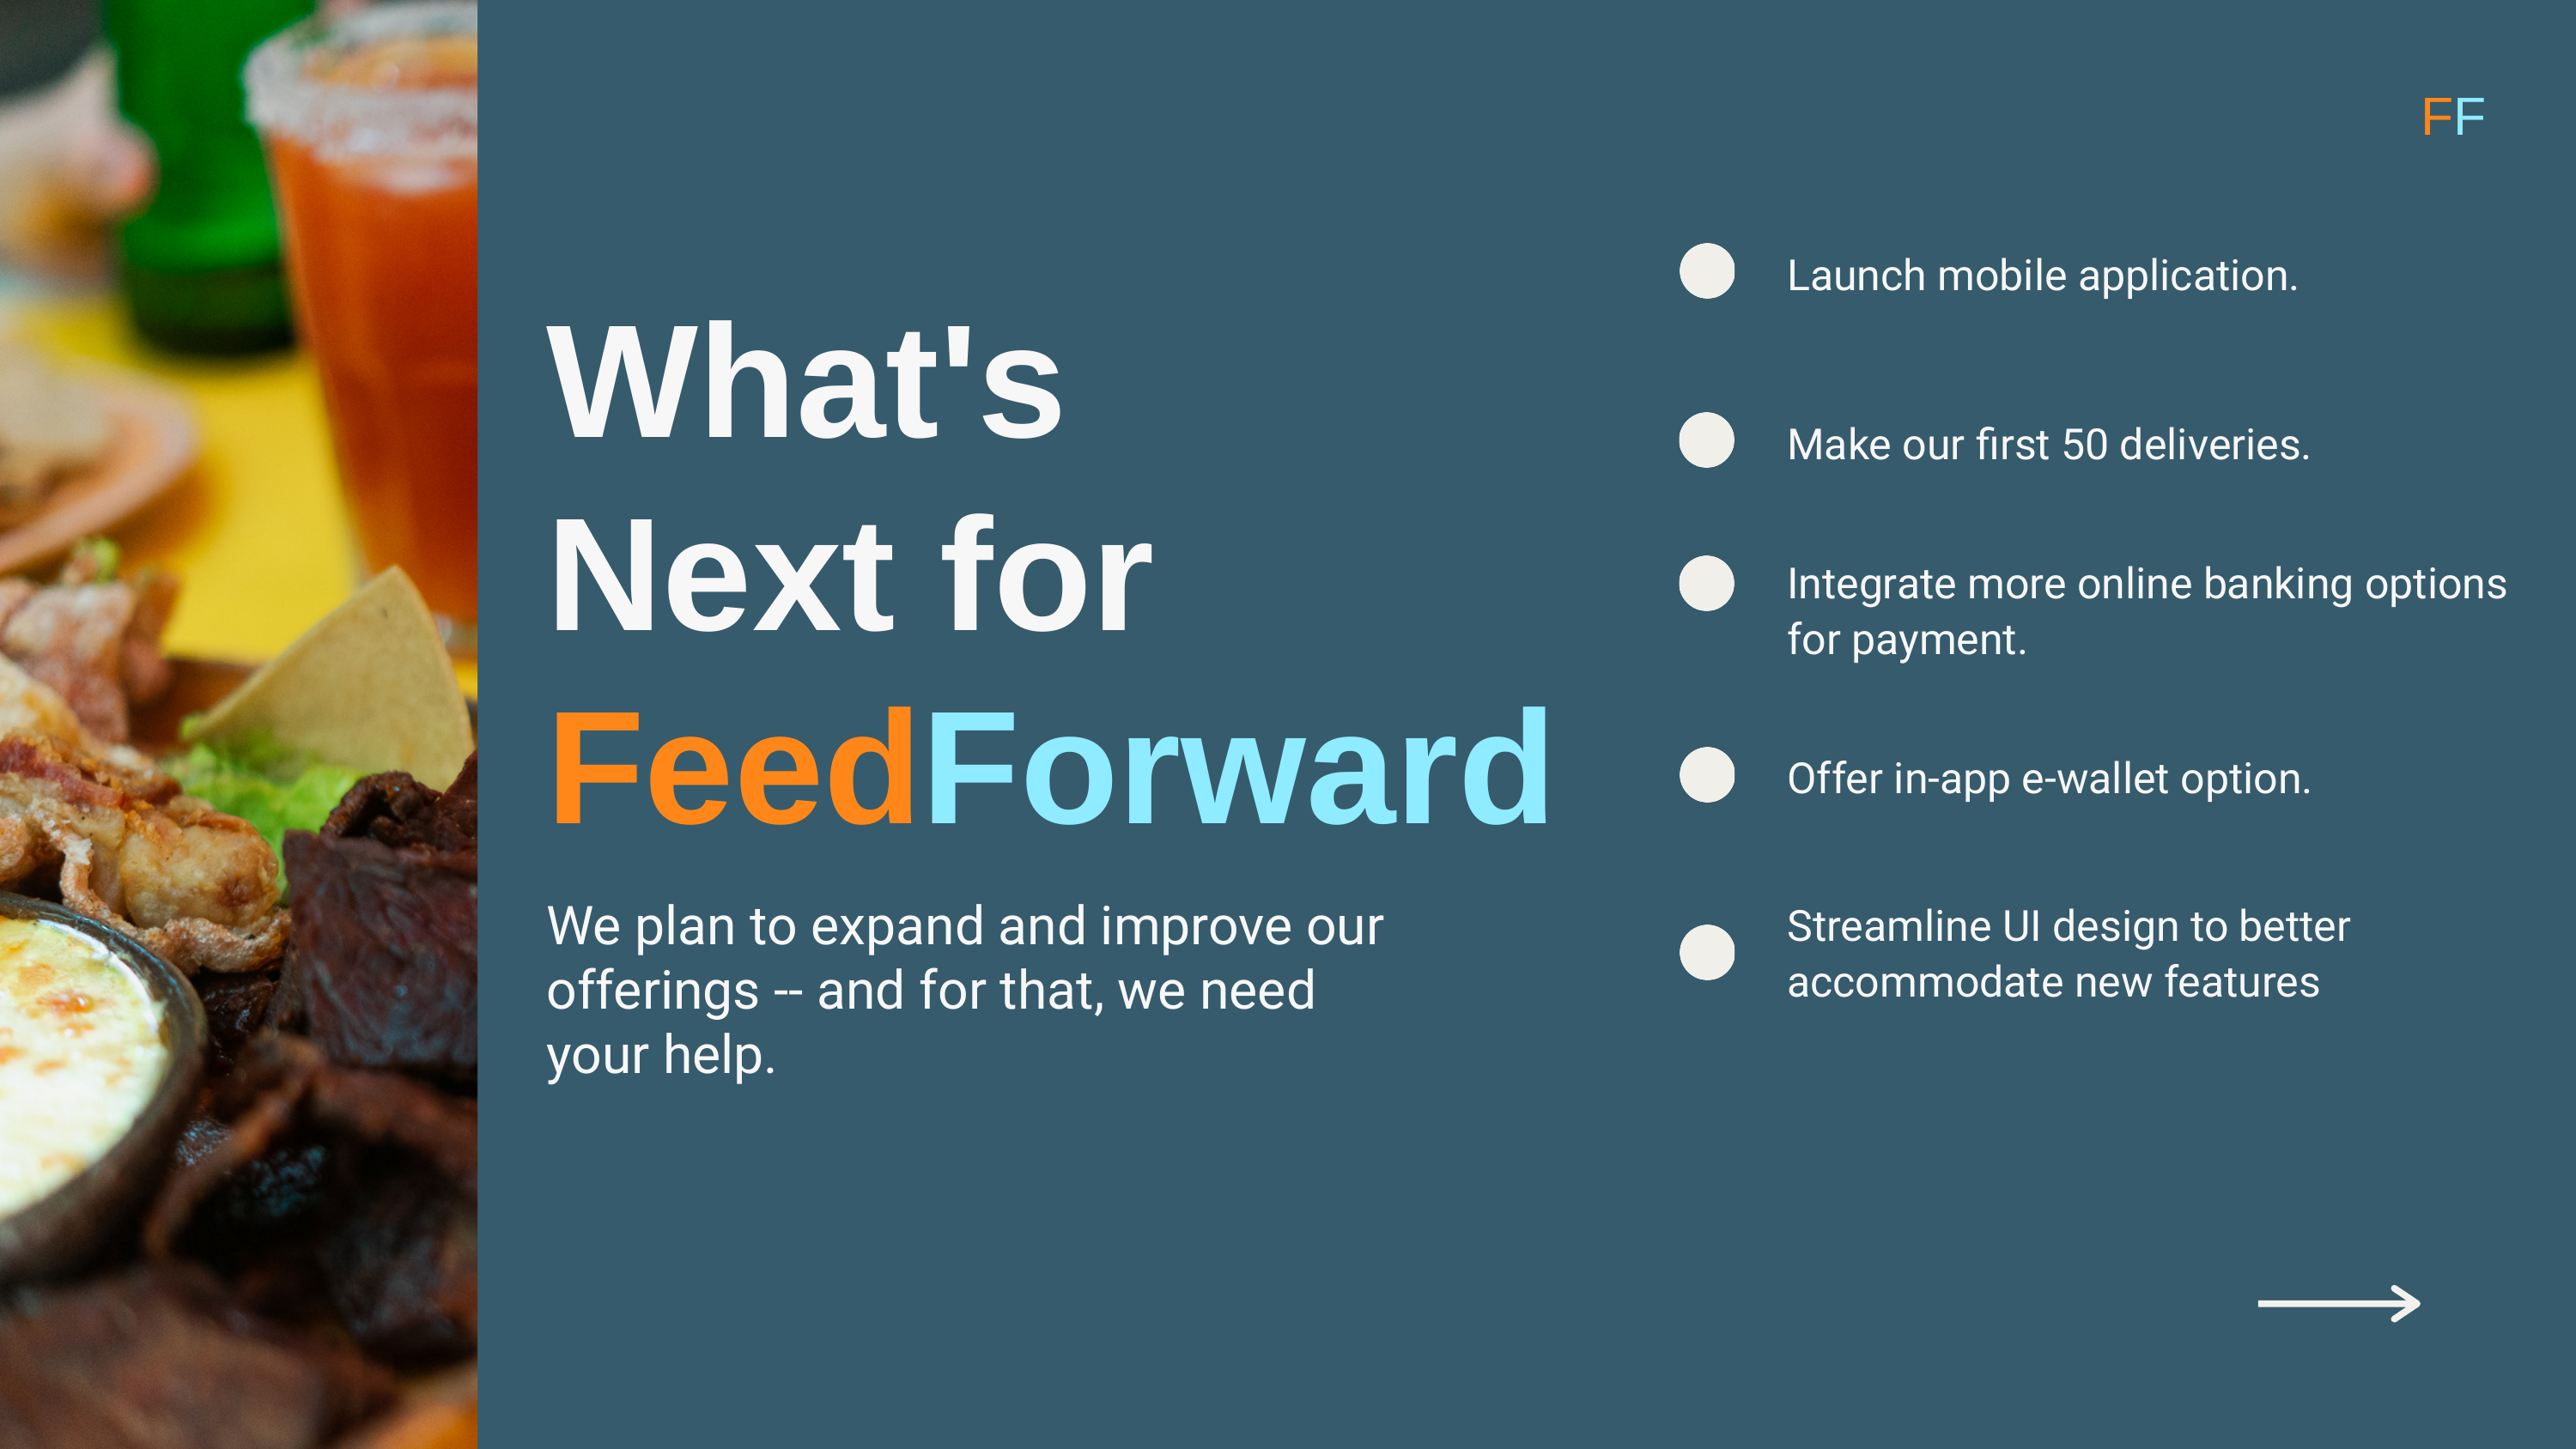

FF

Launch mobile application.

Make our first 50 deliveries.
Integrate more online banking options for payment.

Offer in-app e-wallet option.

Streamline UI design to better accommodate new features

What's
Next for FeedForward
We plan to expand and improve our offerings -- and for that, we need your help.